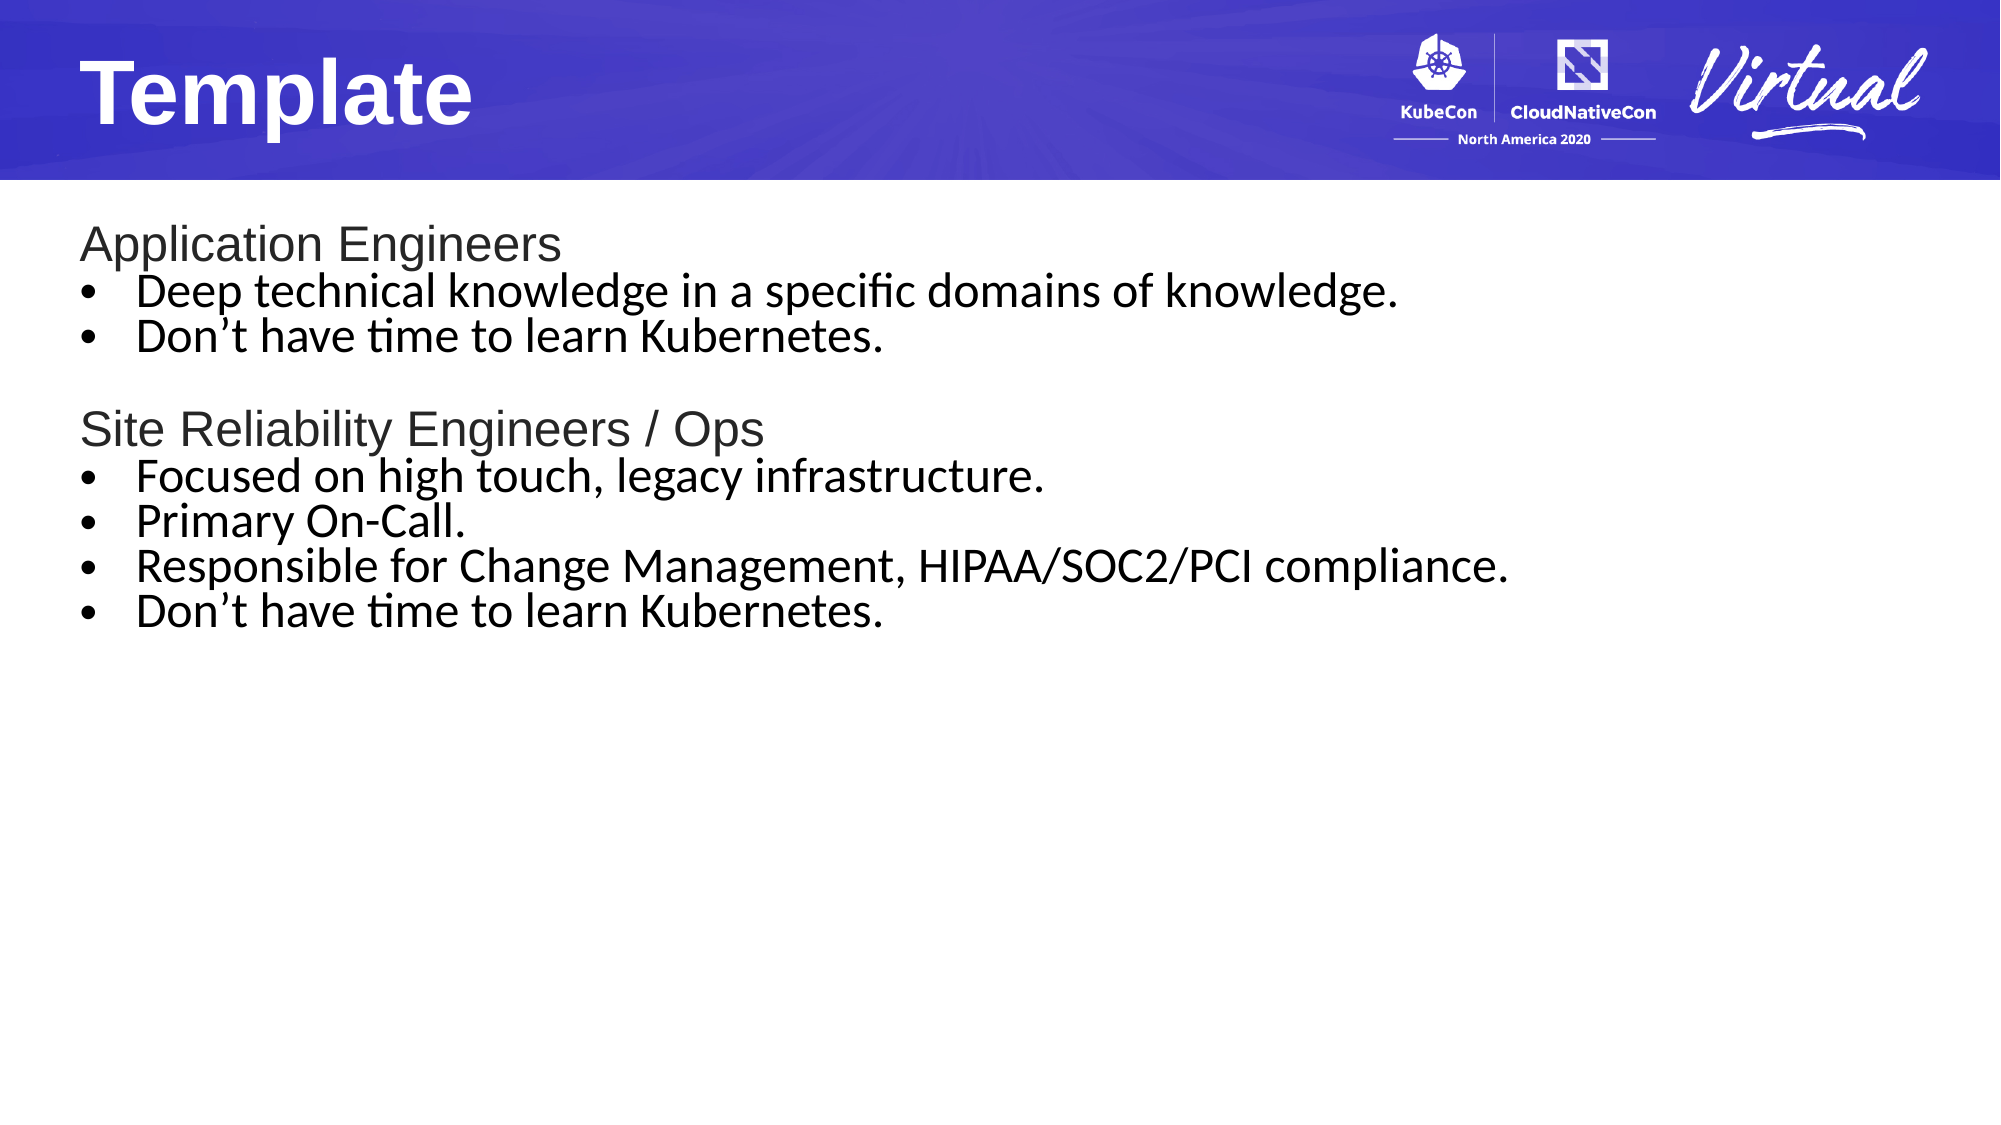

Template
Application Engineers
Deep technical knowledge in a specific domains of knowledge.
Don’t have time to learn Kubernetes.

Site Reliability Engineers / Ops
Focused on high touch, legacy infrastructure.
Primary On-Call.
Responsible for Change Management, HIPAA/SOC2/PCI compliance.
Don’t have time to learn Kubernetes.